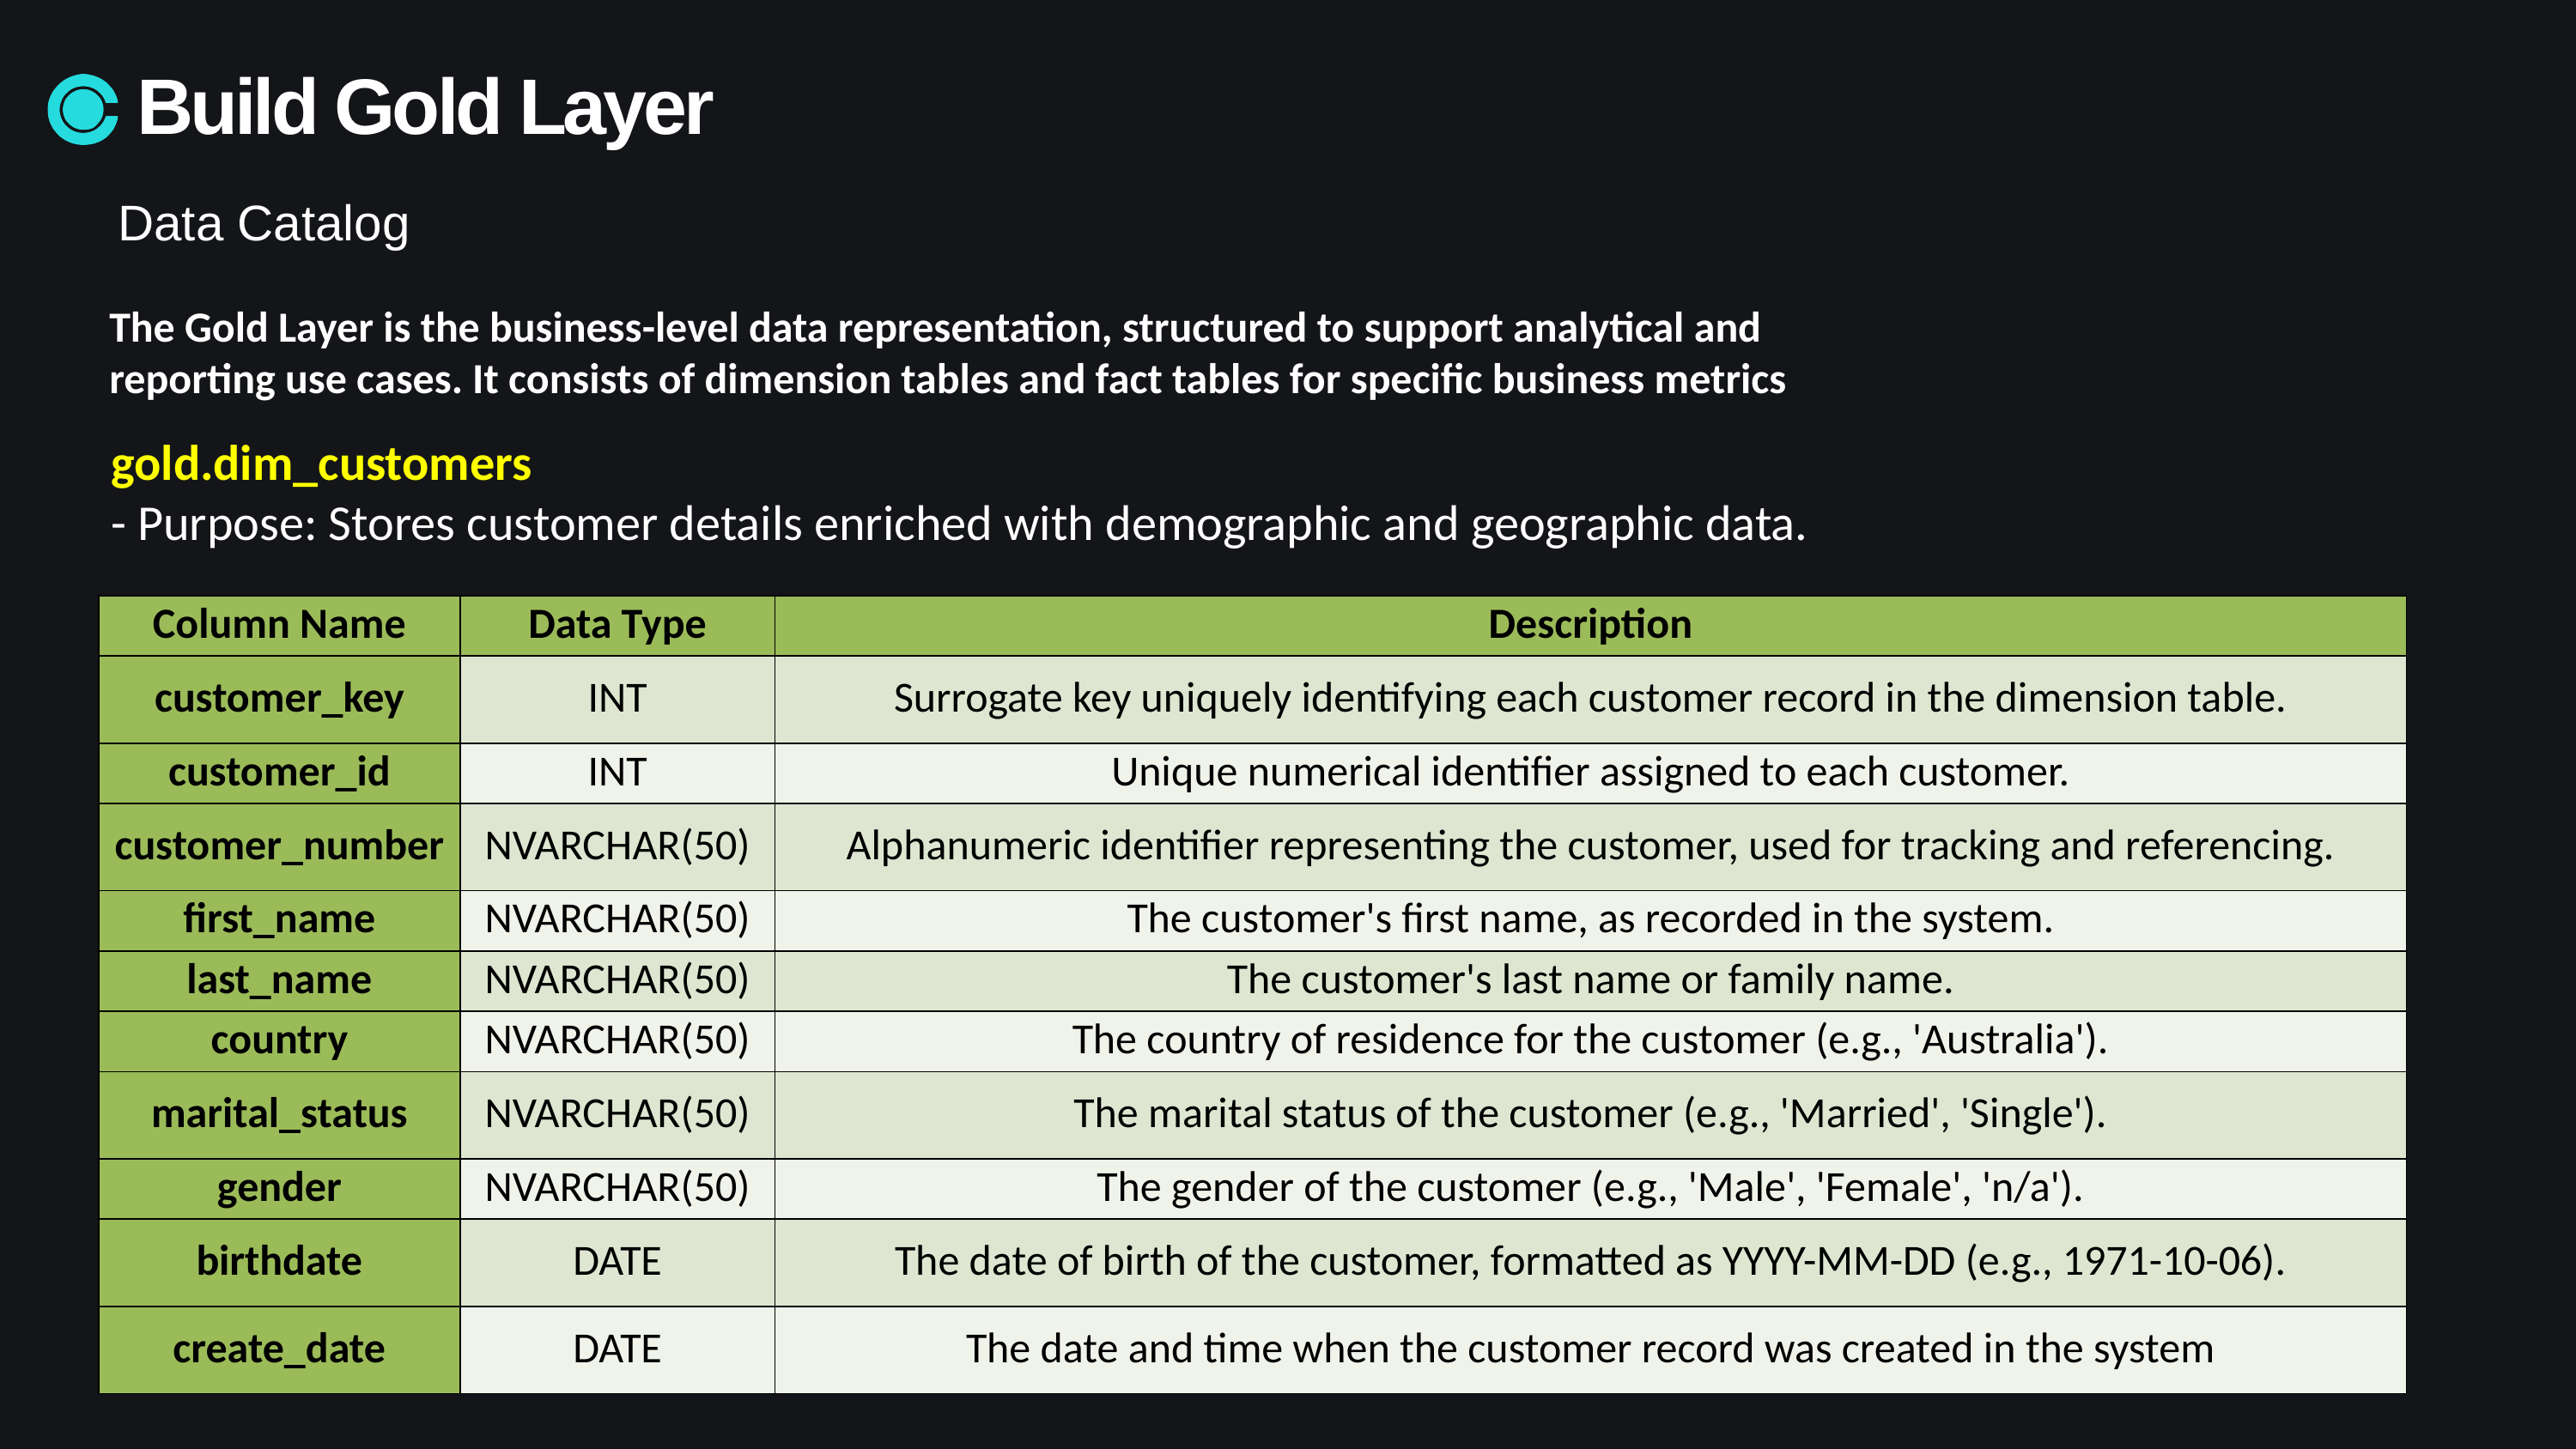

Build Gold Layer
Data Catalog
The Gold Layer is the business-level data representation, structured to support analytical and reporting use cases. It consists of dimension tables and fact tables for specific business metrics
gold.dim_customers
- Purpose: Stores customer details enriched with demographic and geographic data.
| Column Name | Data Type | Description |
| --- | --- | --- |
| customer\_key | INT | Surrogate key uniquely identifying each customer record in the dimension table. |
| customer\_id | INT | Unique numerical identifier assigned to each customer. |
| customer\_number | NVARCHAR(50) | Alphanumeric identifier representing the customer, used for tracking and referencing. |
| first\_name | NVARCHAR(50) | The customer's first name, as recorded in the system. |
| last\_name | NVARCHAR(50) | The customer's last name or family name. |
| country | NVARCHAR(50) | The country of residence for the customer (e.g., 'Australia'). |
| marital\_status | NVARCHAR(50) | The marital status of the customer (e.g., 'Married', 'Single'). |
| gender | NVARCHAR(50) | The gender of the customer (e.g., 'Male', 'Female', 'n/a'). |
| birthdate | DATE | The date of birth of the customer, formatted as YYYY-MM-DD (e.g., 1971-10-06). |
| create\_date | DATE | The date and time when the customer record was created in the system |